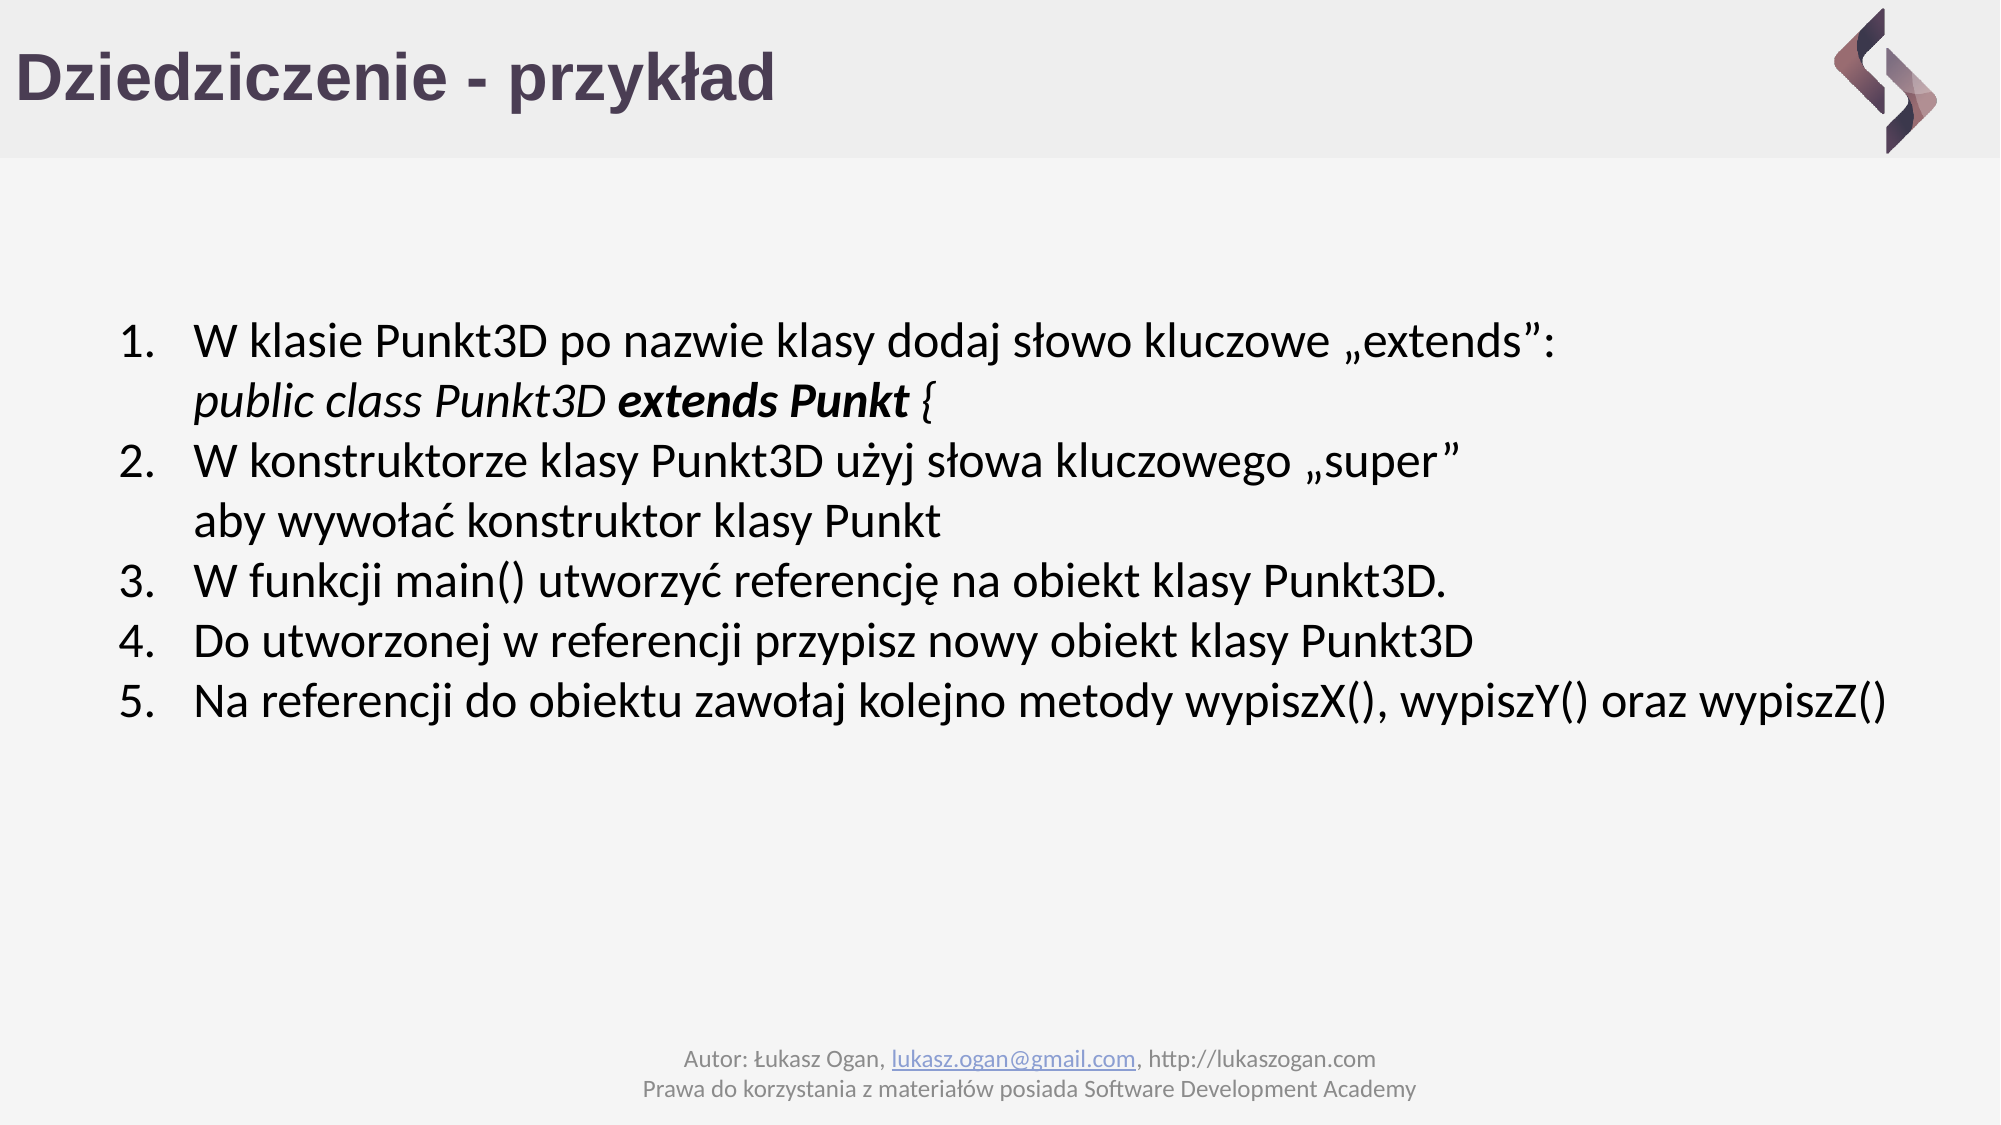

# Dziedziczenie - przykład
W klasie Punkt3D po nazwie klasy dodaj słowo kluczowe „extends”:
public class Punkt3D extends Punkt {
W konstruktorze klasy Punkt3D użyj słowa kluczowego „super”
aby wywołać konstruktor klasy Punkt
W funkcji main() utworzyć referencję na obiekt klasy Punkt3D.
Do utworzonej w referencji przypisz nowy obiekt klasy Punkt3D
Na referencji do obiektu zawołaj kolejno metody wypiszX(), wypiszY() oraz wypiszZ()
Autor: Łukasz Ogan, lukasz.ogan@gmail.com, http://lukaszogan.com
Prawa do korzystania z materiałów posiada Software Development Academy